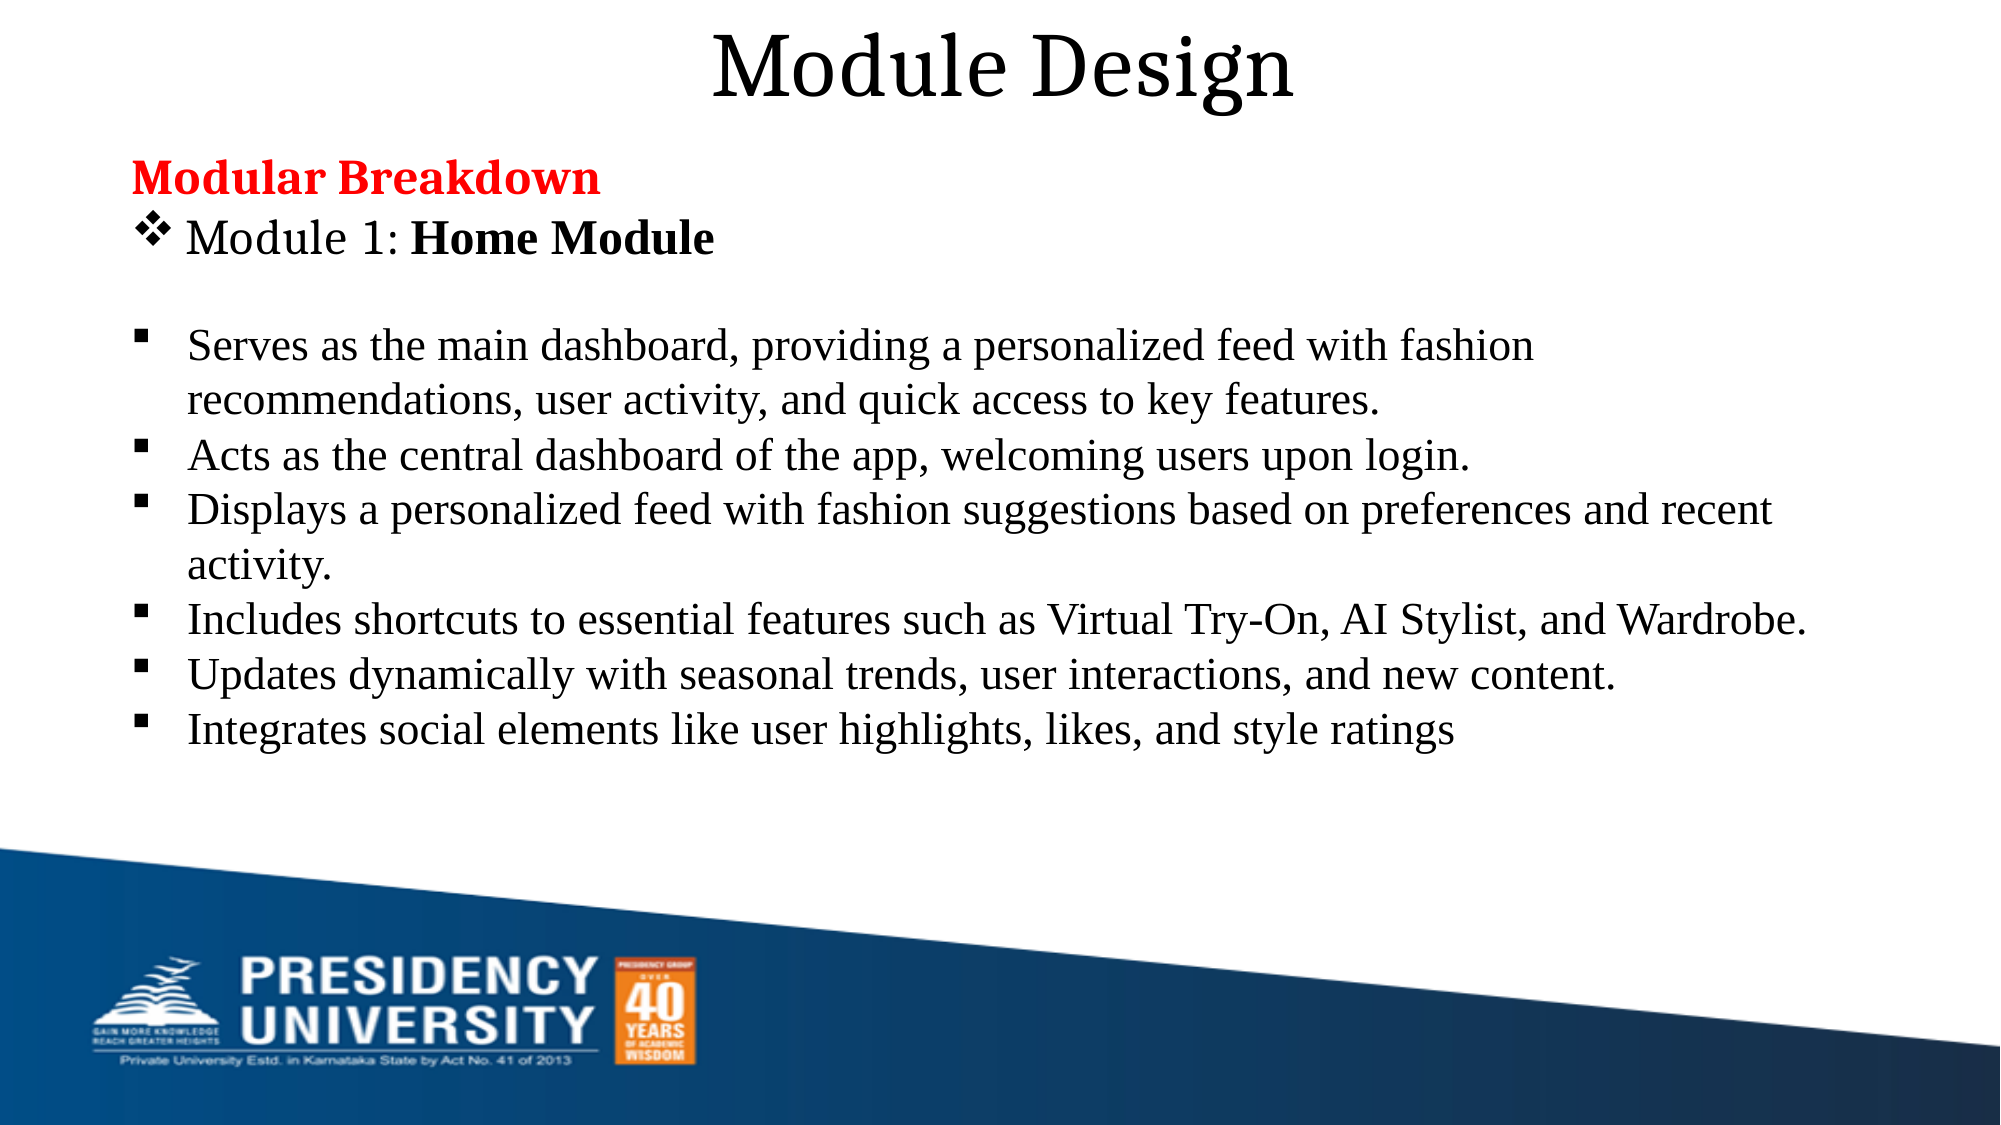

# Module Design
Modular Breakdown
Module 1: Home Module

Serves as the main dashboard, providing a personalized feed with fashion recommendations, user activity, and quick access to key features.
Acts as the central dashboard of the app, welcoming users upon login.
Displays a personalized feed with fashion suggestions based on preferences and recent activity.
Includes shortcuts to essential features such as Virtual Try-On, AI Stylist, and Wardrobe.
Updates dynamically with seasonal trends, user interactions, and new content.
Integrates social elements like user highlights, likes, and style ratings